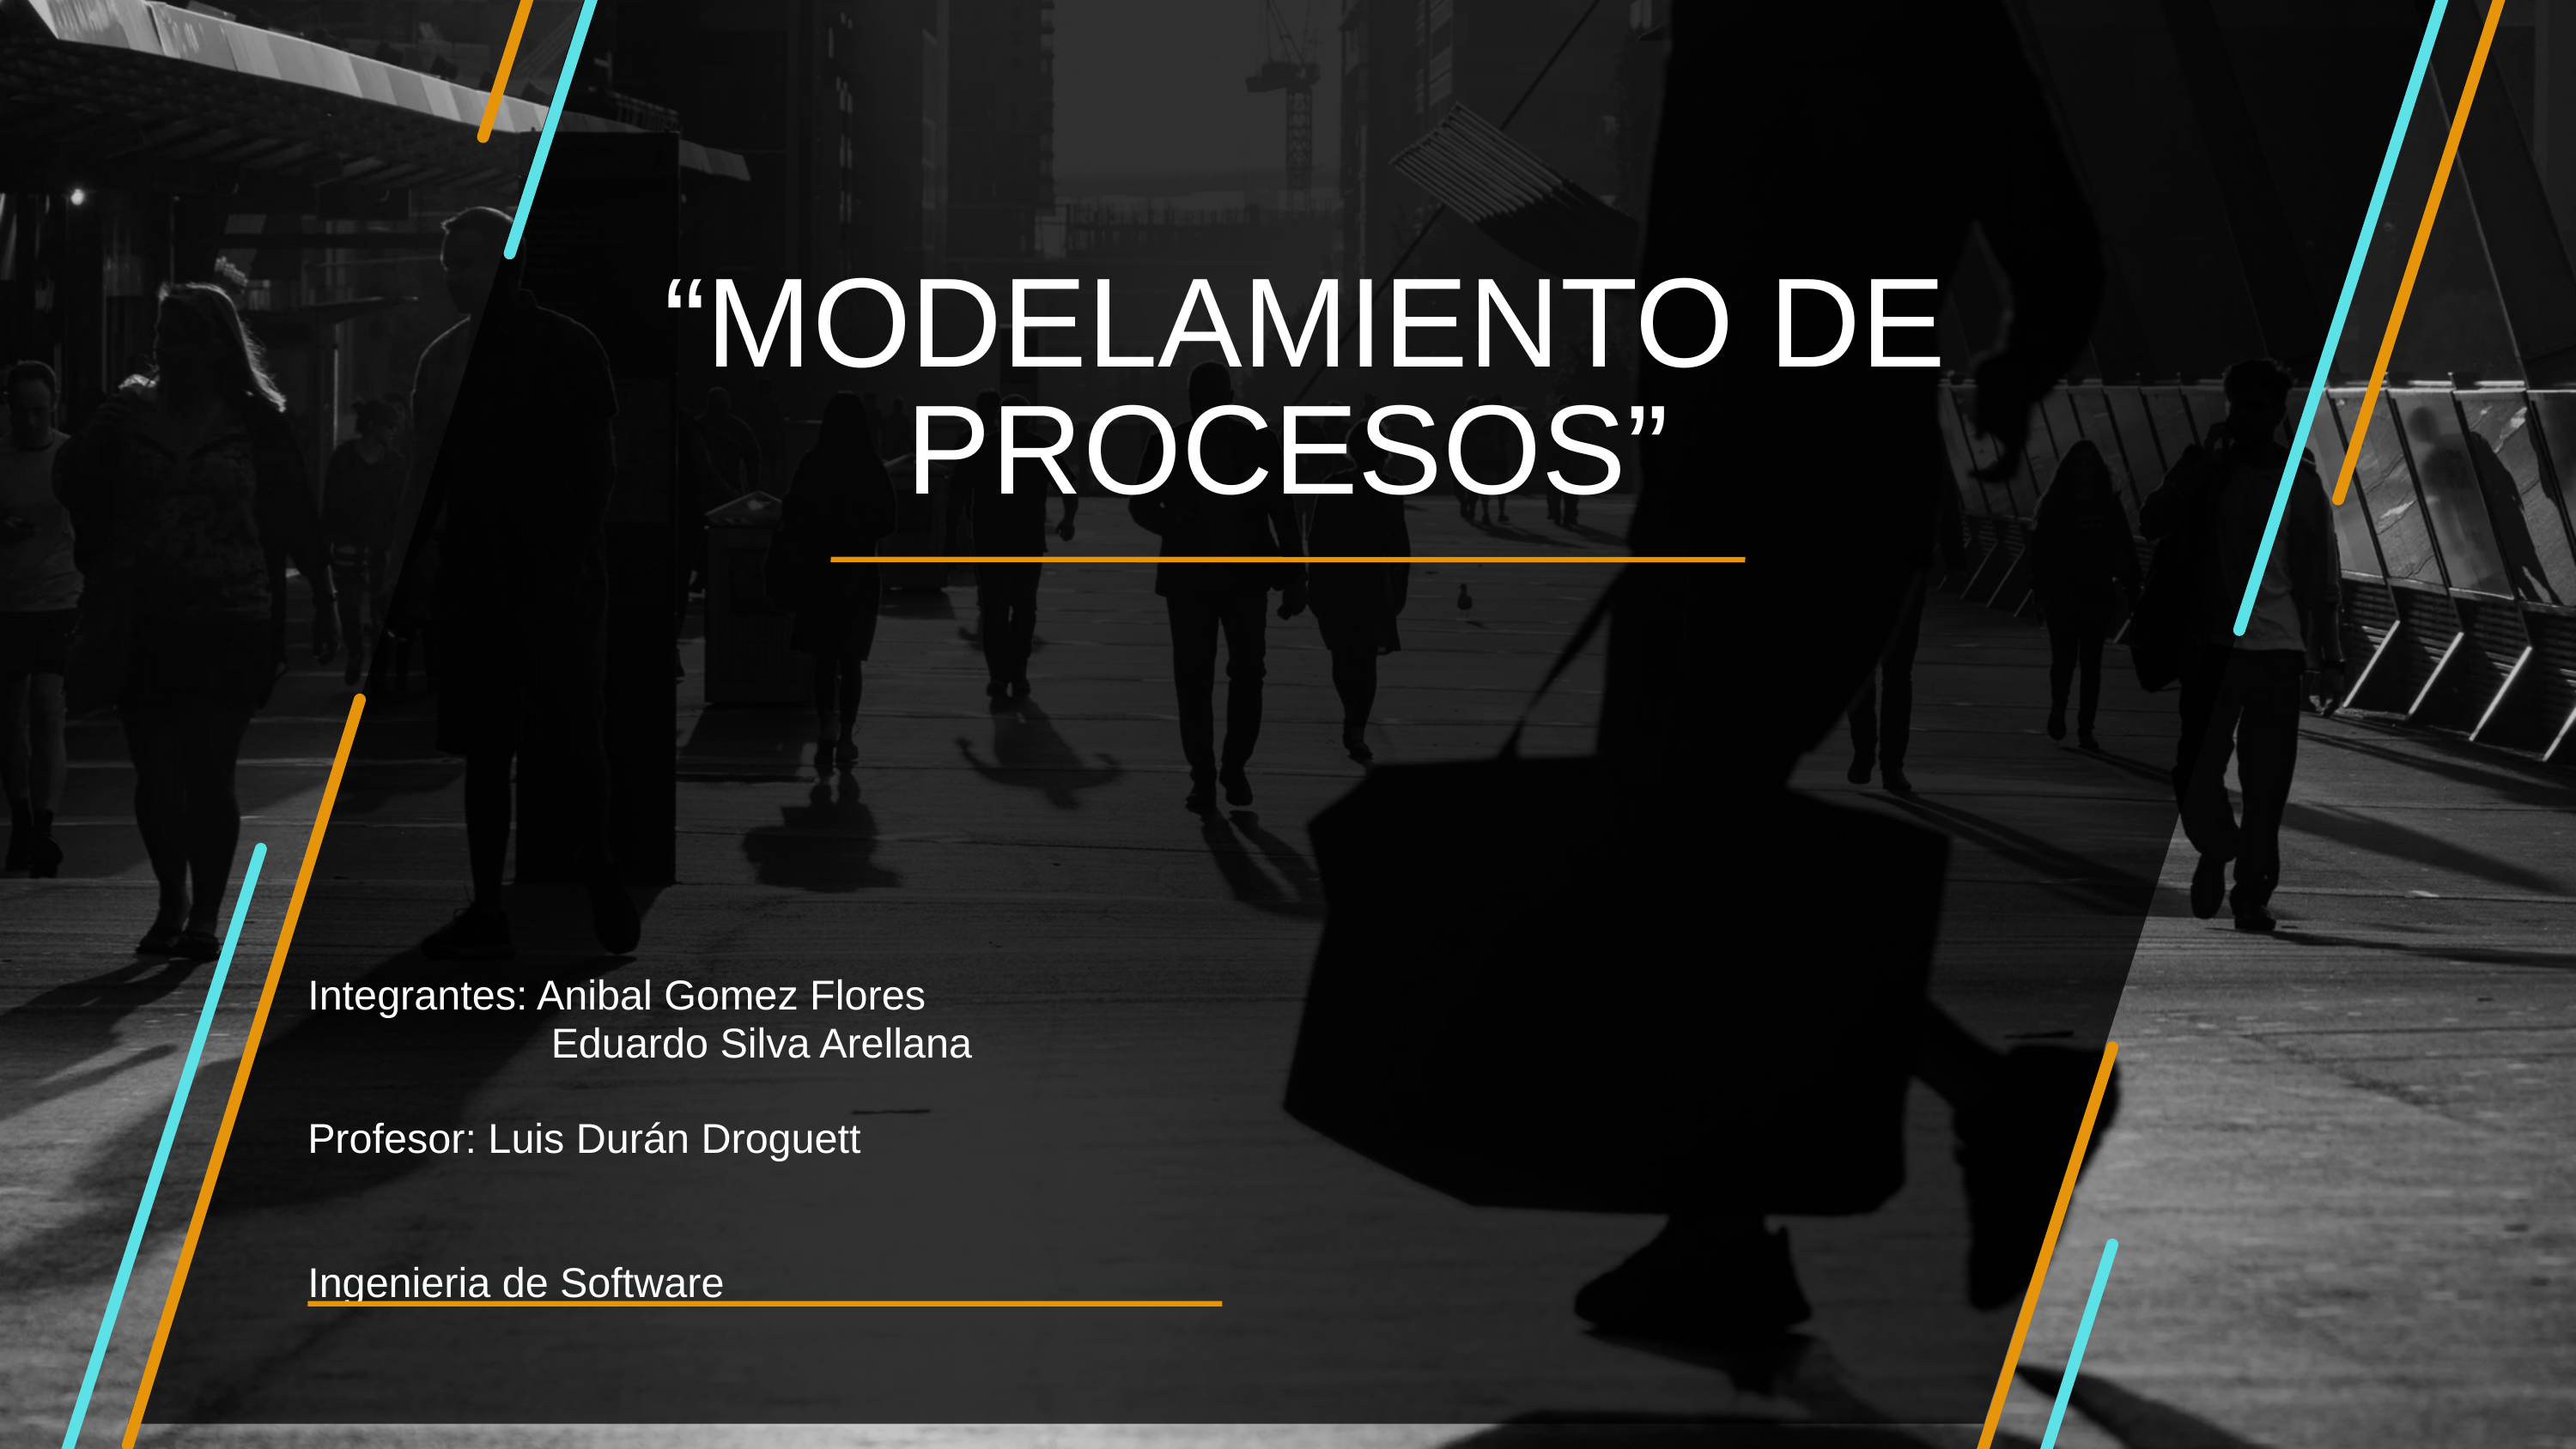

“MODELAMIENTO DE PROCESOS”

Integrantes: Anibal Gomez Flores
                     Eduardo Silva Arellana

Profesor: Luis Durán Droguett

Ingenieria de Software